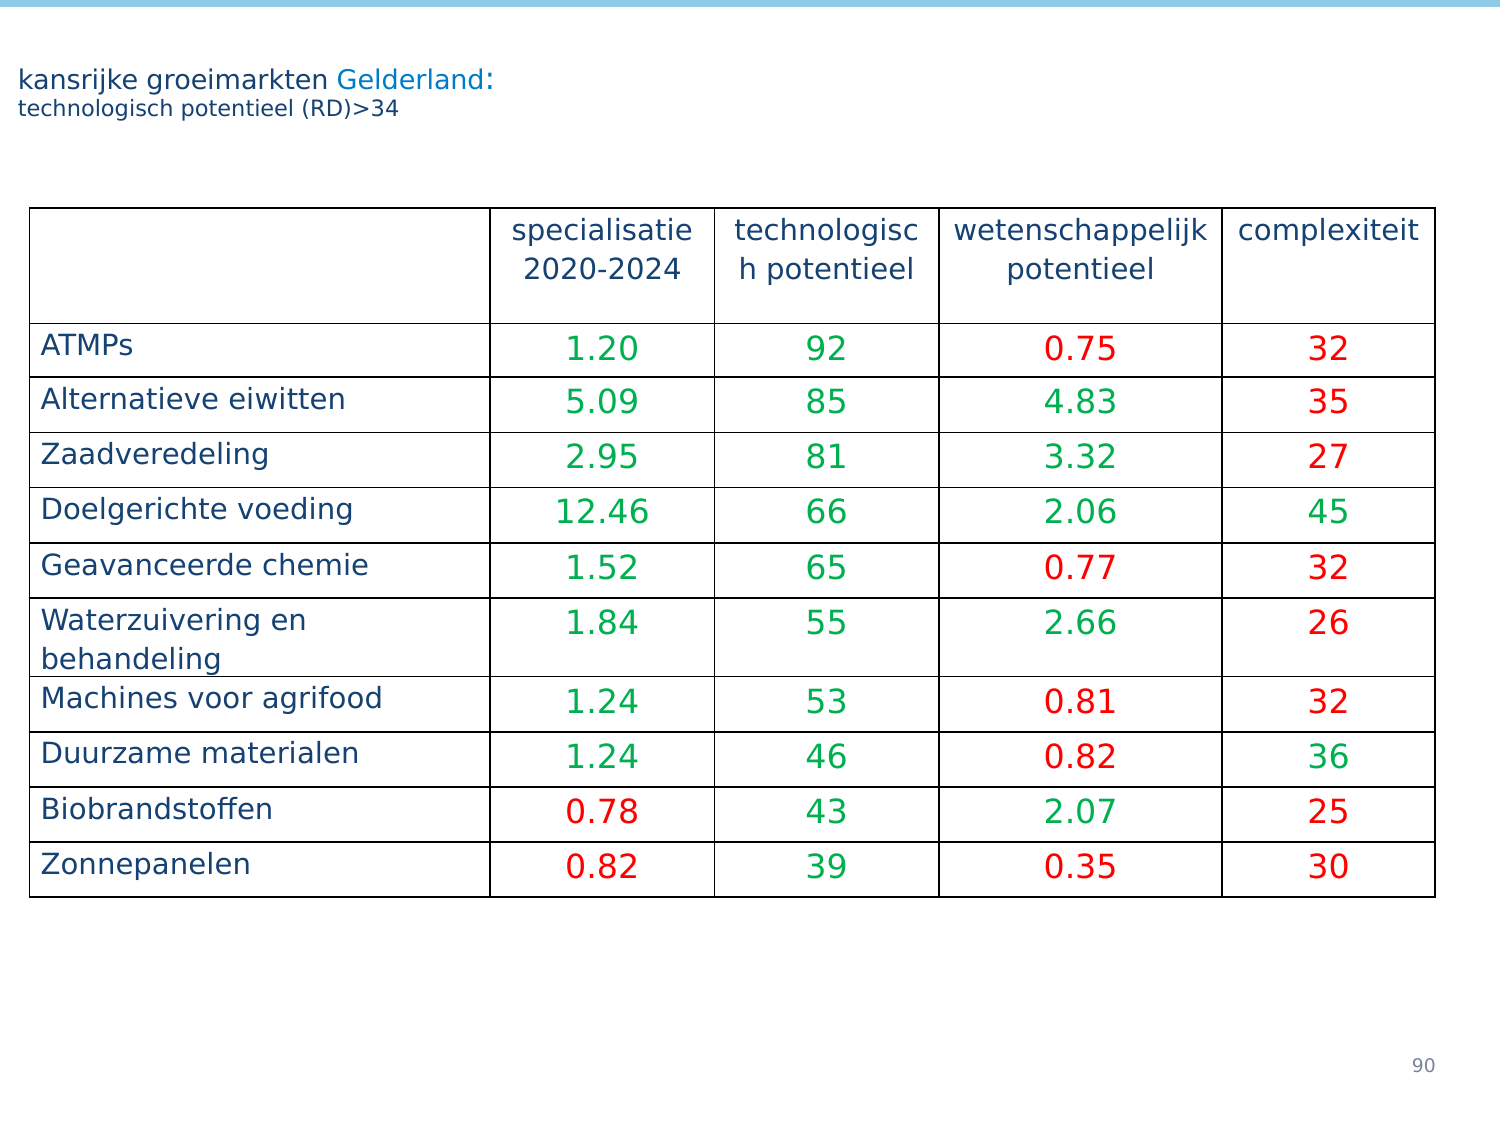

# kansrijke groeimarkten Gelderland: technologisch potentieel (RD)>34
|  | specialisatie 2020-2024 | technologisch potentieel | wetenschappelijk potentieel | complexiteit |
| --- | --- | --- | --- | --- |
| ATMPs | 1.20 | 92 | 0.75 | 32 |
| Alternatieve eiwitten | 5.09 | 85 | 4.83 | 35 |
| Zaadveredeling | 2.95 | 81 | 3.32 | 27 |
| Doelgerichte voeding | 12.46 | 66 | 2.06 | 45 |
| Geavanceerde chemie | 1.52 | 65 | 0.77 | 32 |
| Waterzuivering en behandeling | 1.84 | 55 | 2.66 | 26 |
| Machines voor agrifood | 1.24 | 53 | 0.81 | 32 |
| Duurzame materialen | 1.24 | 46 | 0.82 | 36 |
| Biobrandstoffen | 0.78 | 43 | 2.07 | 25 |
| Zonnepanelen | 0.82 | 39 | 0.35 | 30 |
90